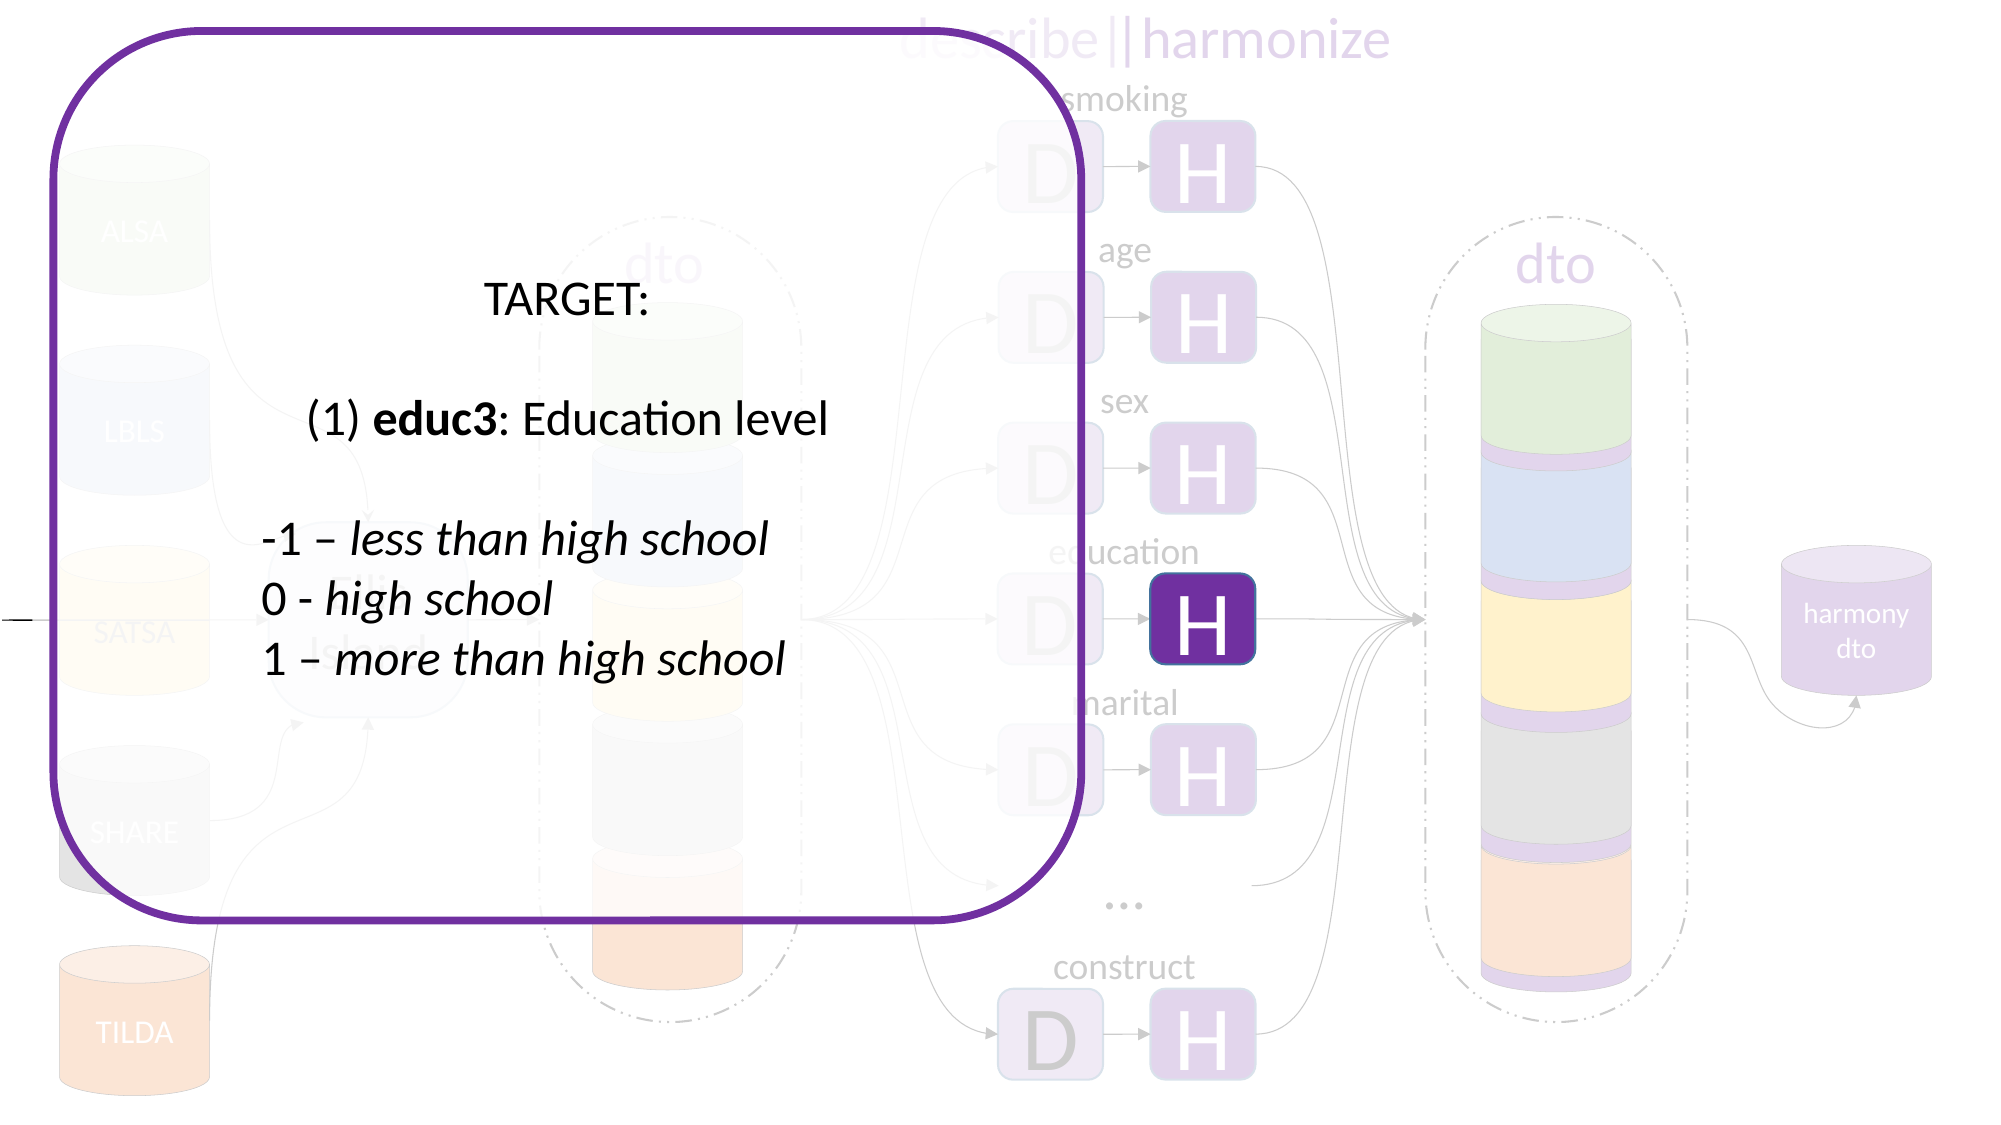

describe|
|harmonize

TARGET:

(1) educ3: Education level

	-1 – less than high school
	0 - high school
	1 – more than high school
smoking
H
D
ALSA
dto
dto

age
H
D

LBLS
sex
H
D
education
D
Ellis
Island
SATSA
harmony
dto
H
marital
H
D
SHARE
…
construct
H
D
TILDA